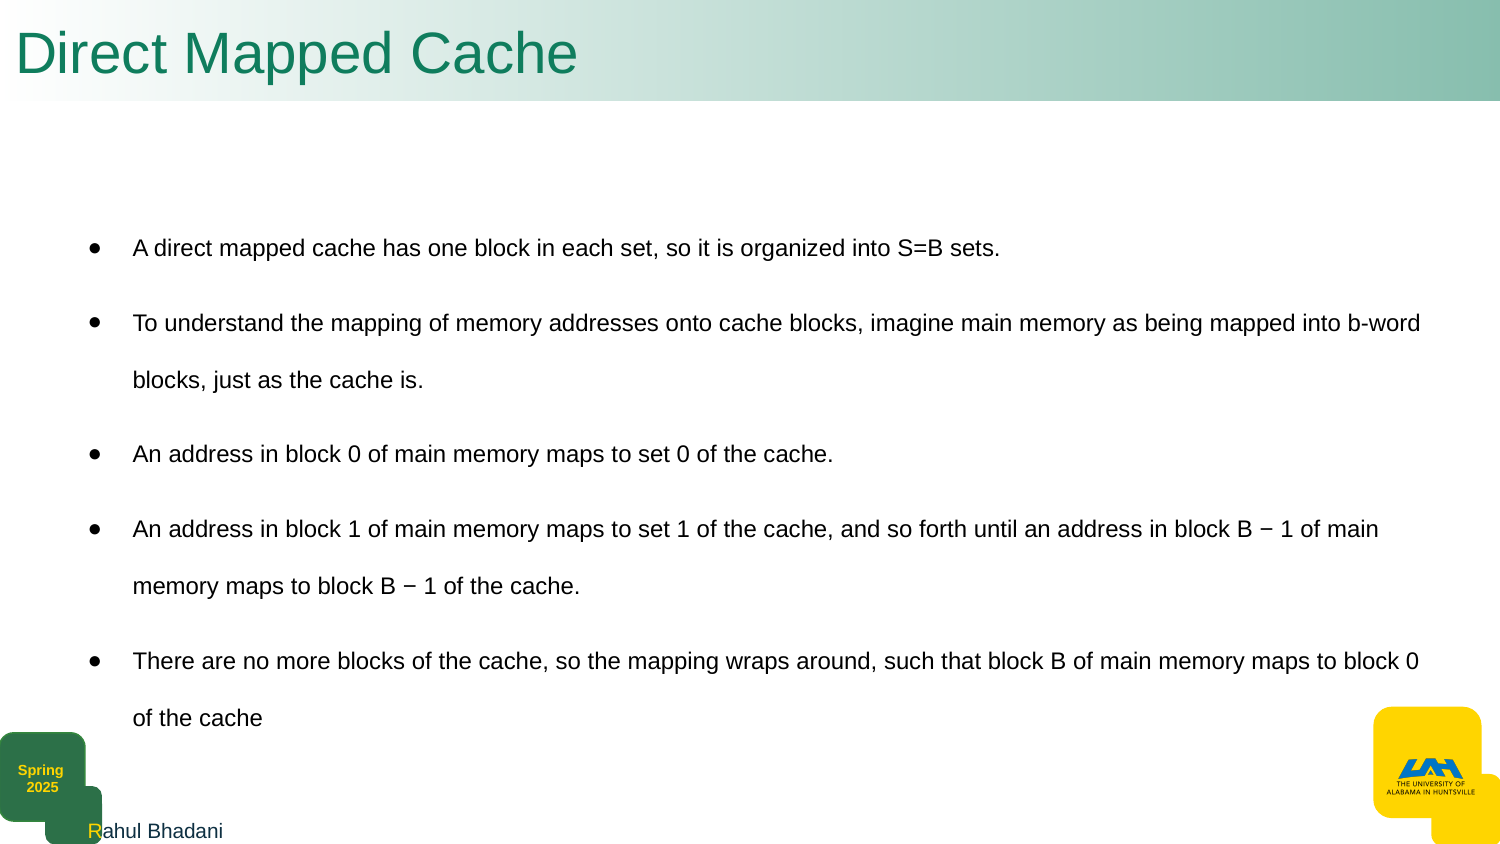

# Direct Mapped Cache​

A direct mapped cache has one block in each set, so it is organized into S=B sets.
To understand the mapping of memory addresses onto cache blocks, imagine main memory as being mapped into b-word blocks, just as the cache is.
An address in block 0 of main memory maps to set 0 of the cache.
An address in block 1 of main memory maps to set 1 of the cache, and so forth until an address in block B − 1 of main memory maps to block B − 1 of the cache.
There are no more blocks of the cache, so the mapping wraps around, such that block B of main memory maps to block 0 of the cache